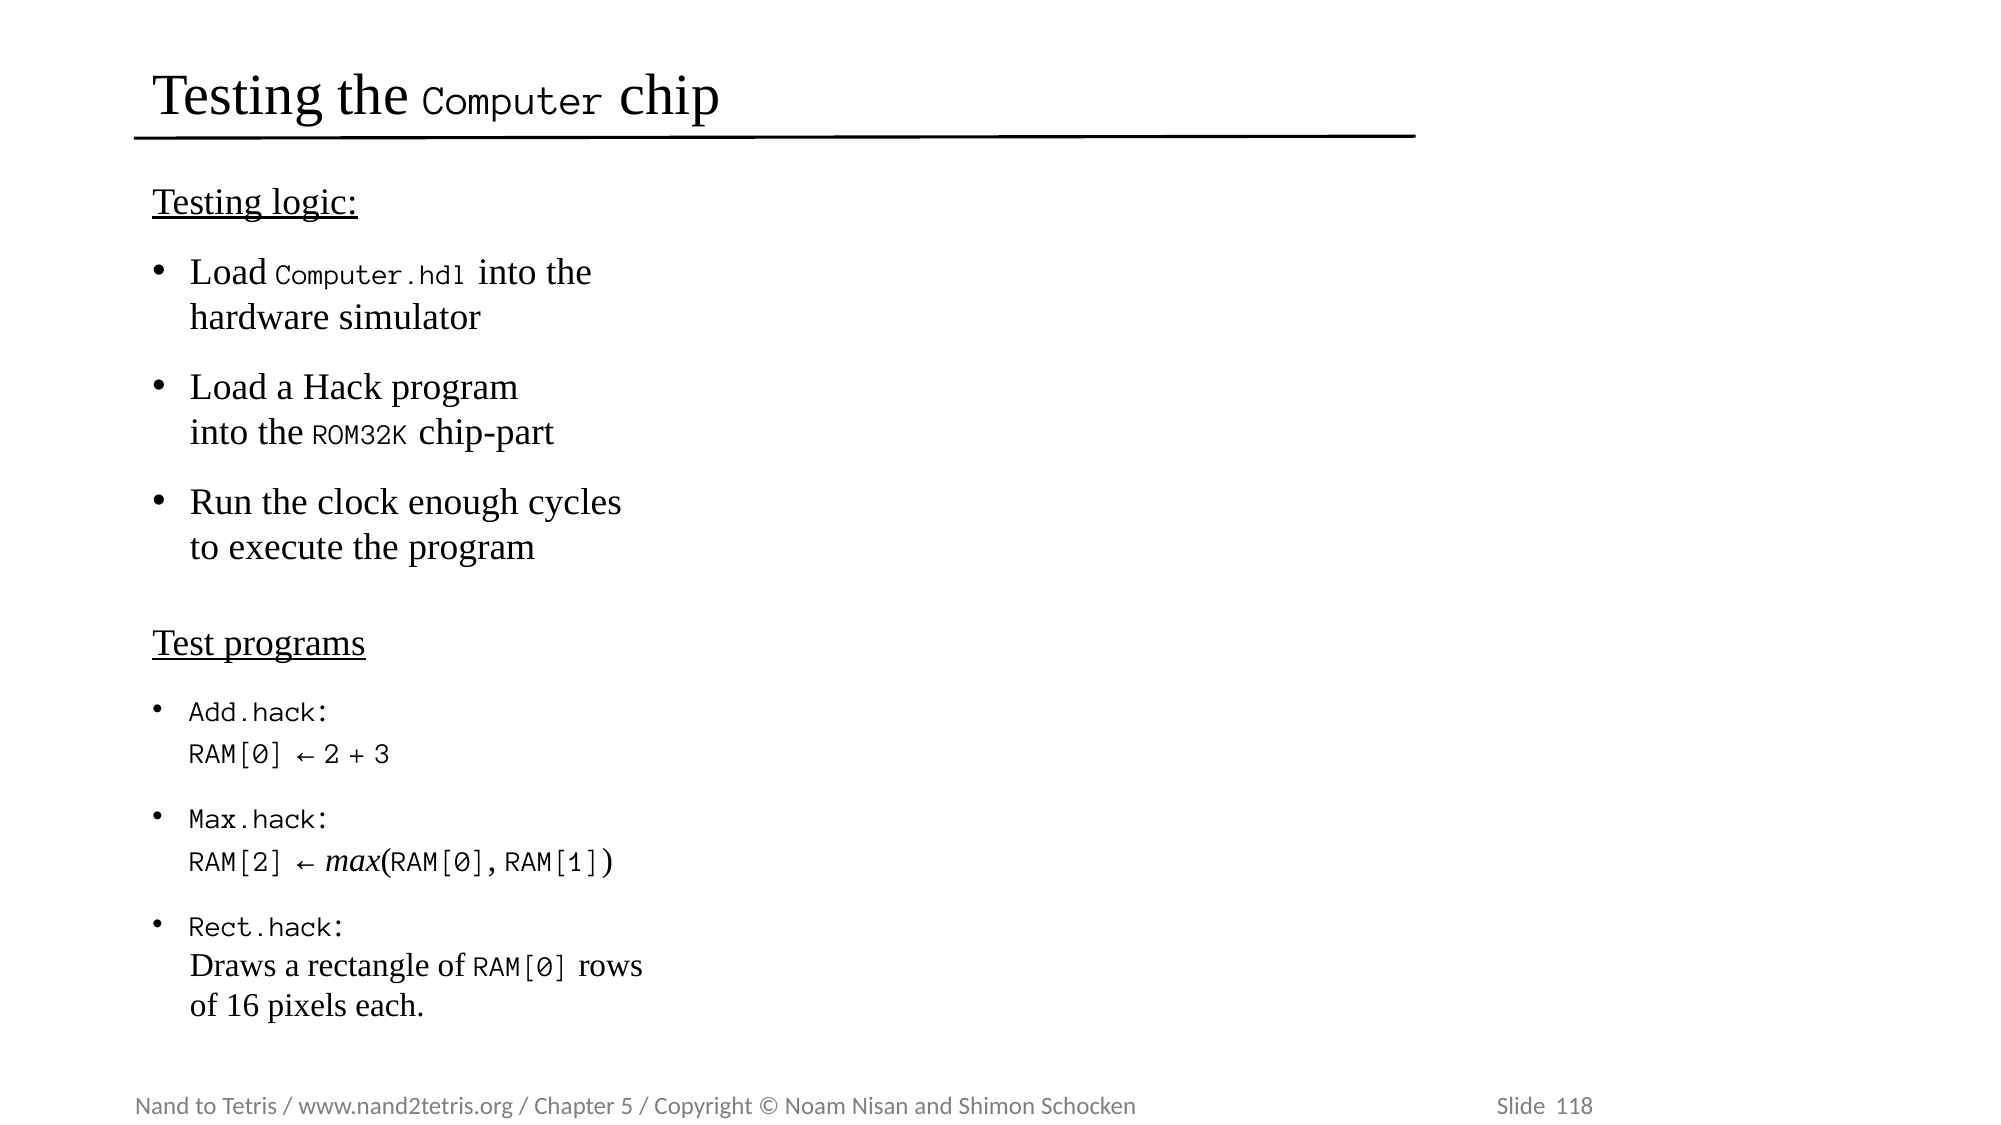

# Testing the Computer chip
Testing logic:
Load Computer.hdl into the hardware simulator
Load a Hack program
into the ROM32K chip-part
Run the clock enough cycles to execute the program
Test programs
Add.hack:
RAM[0] ← 2 + 3
Max.hack:
RAM[2] ← max(RAM[0], RAM[1])
Rect.hack:
Draws a rectangle of RAM[0] rows of 16 pixels each.